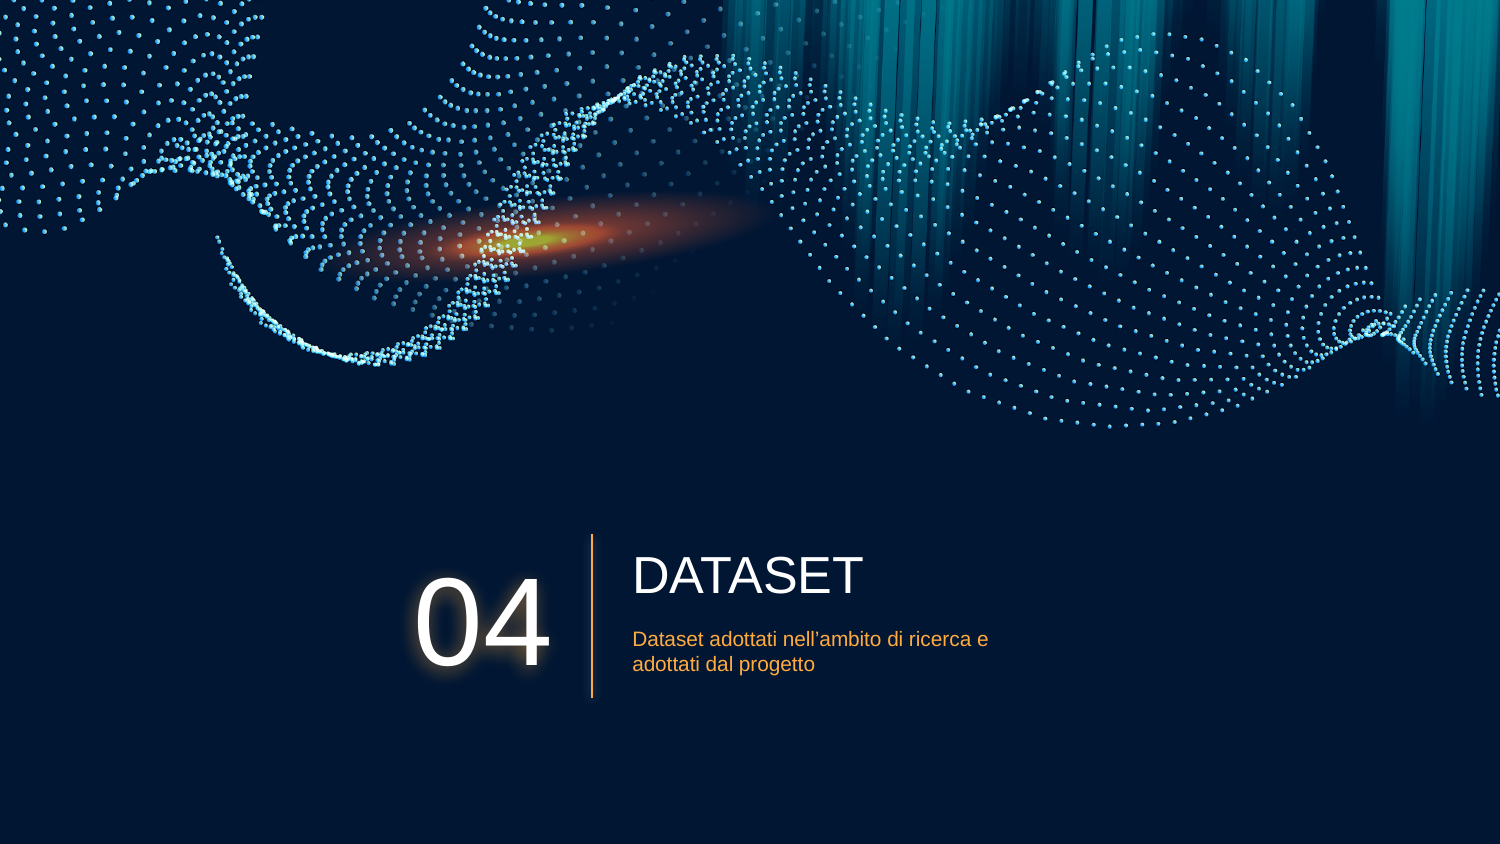

# DATASET
04
Dataset adottati nell’ambito di ricerca e adottati dal progetto